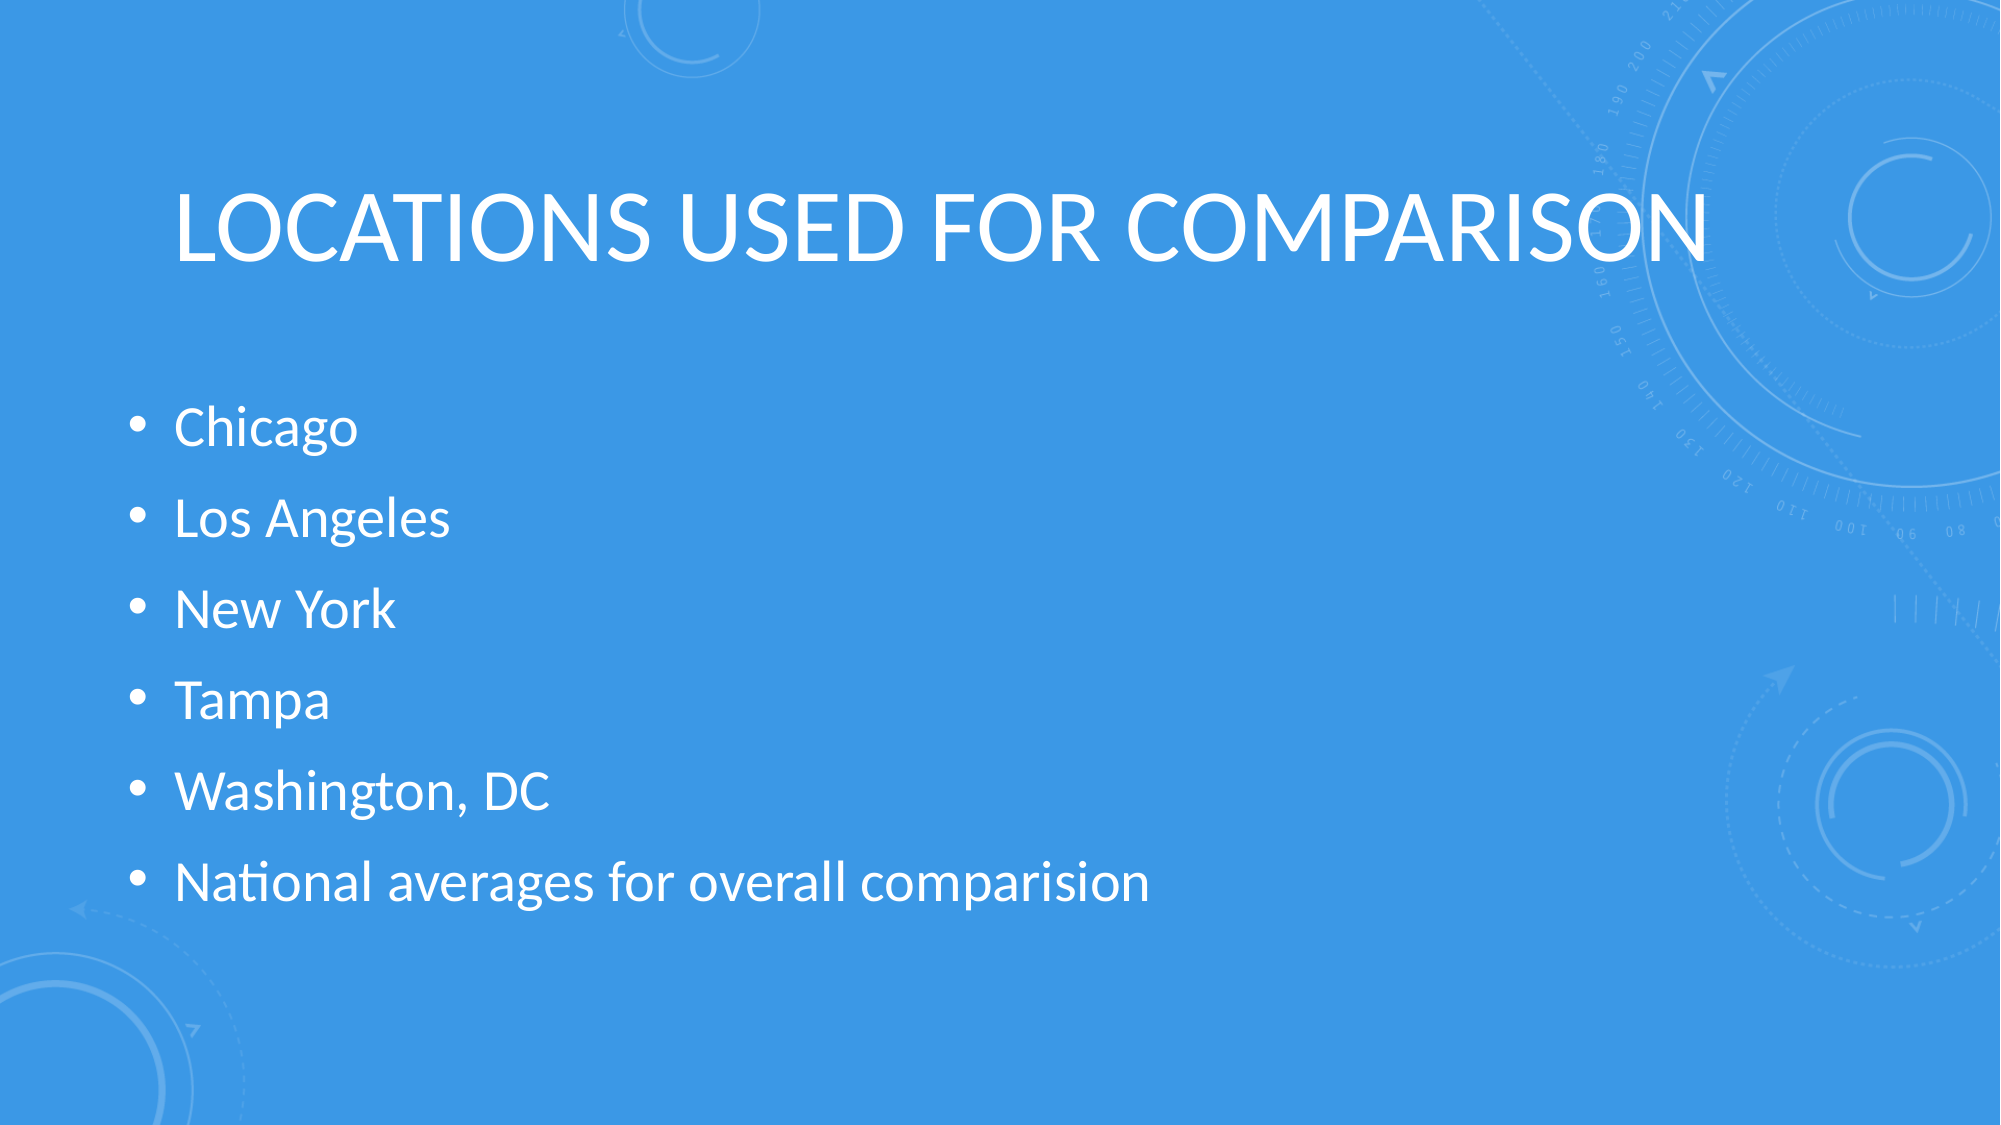

# Locations used for comparison
Chicago
Los Angeles
New York
Tampa
Washington, DC
National averages for overall comparision